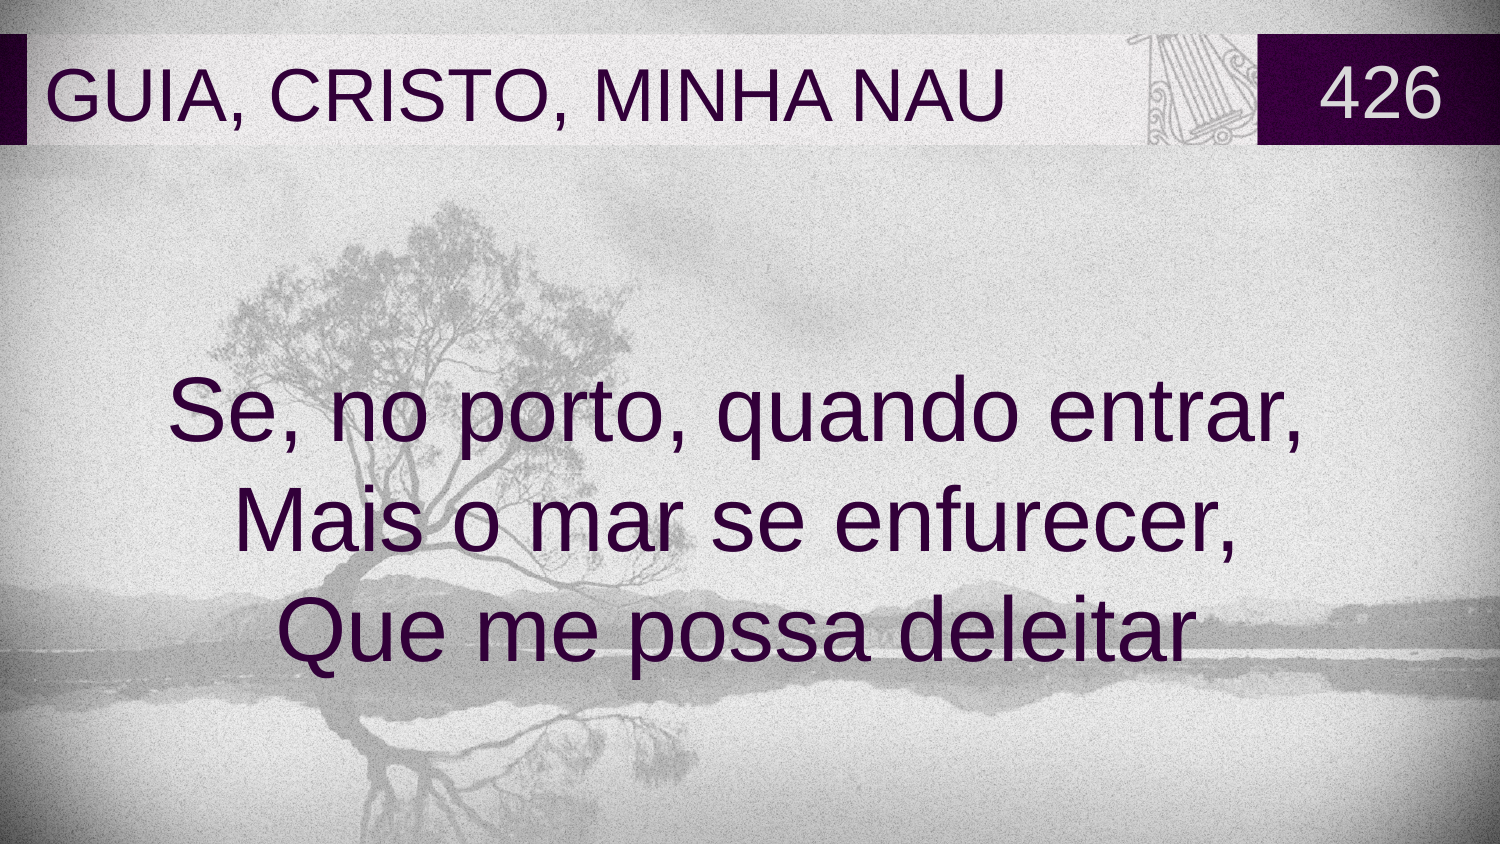

# GUIA, CRISTO, MINHA NAU
426
Se, no porto, quando entrar,
Mais o mar se enfurecer,
Que me possa deleitar